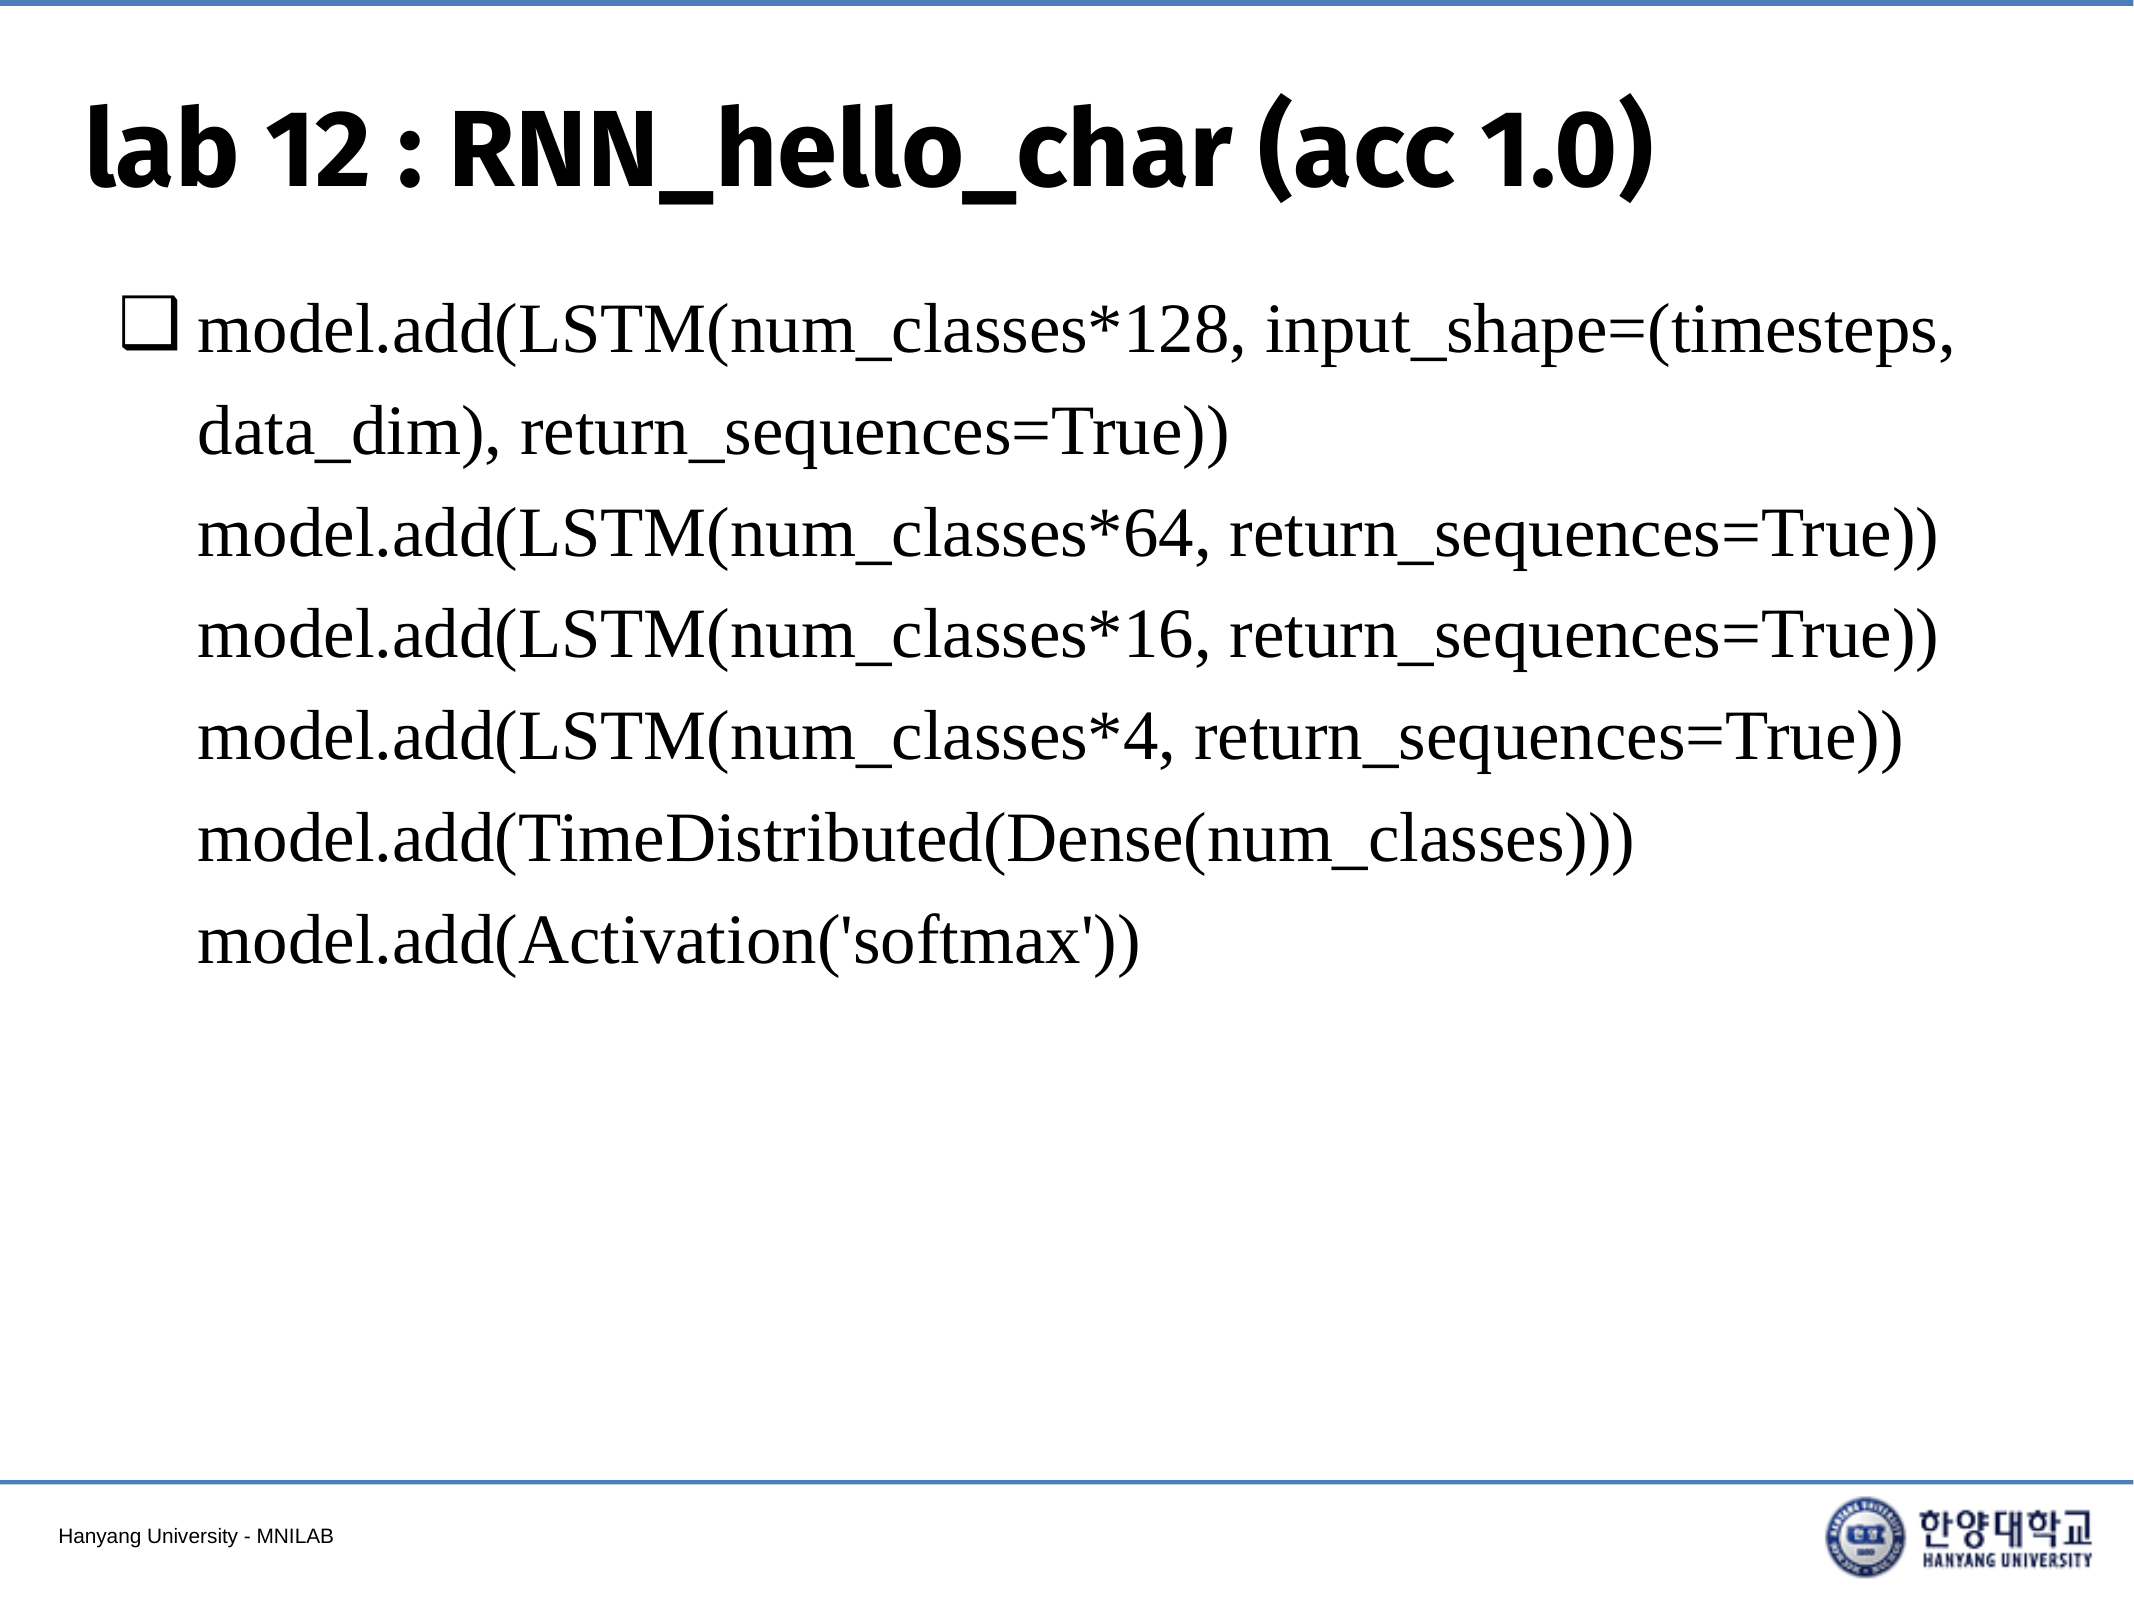

# lab 12 : RNN_hello_char (acc 1.0)
model.add(LSTM(num_classes*128, input_shape=(timesteps, data_dim), return_sequences=True))
model.add(LSTM(num_classes*64, return_sequences=True))
model.add(LSTM(num_classes*16, return_sequences=True))
model.add(LSTM(num_classes*4, return_sequences=True))
model.add(TimeDistributed(Dense(num_classes)))
model.add(Activation('softmax'))